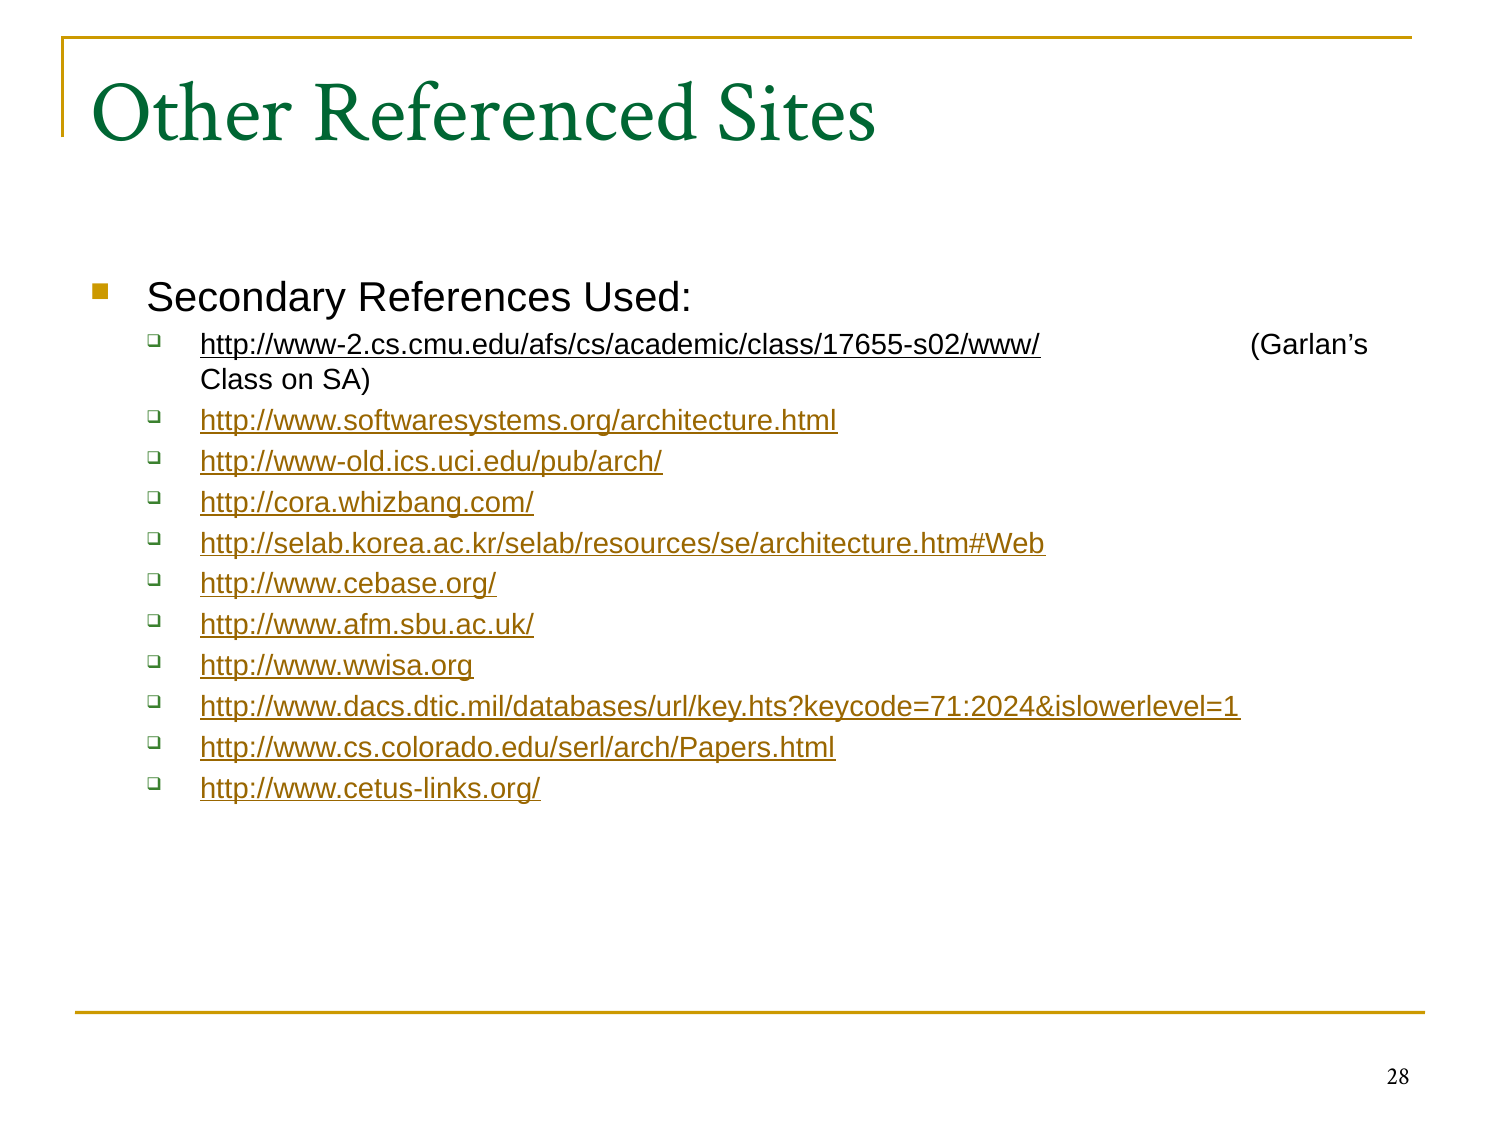

# Other Referenced Sites
Secondary References Used:
http://www-2.cs.cmu.edu/afs/cs/academic/class/17655-s02/www/		(Garlan’s Class on SA)
http://www.softwaresystems.org/architecture.html
http://www-old.ics.uci.edu/pub/arch/
http://cora.whizbang.com/
http://selab.korea.ac.kr/selab/resources/se/architecture.htm#Web
http://www.cebase.org/
http://www.afm.sbu.ac.uk/
http://www.wwisa.org
http://www.dacs.dtic.mil/databases/url/key.hts?keycode=71:2024&islowerlevel=1
http://www.cs.colorado.edu/serl/arch/Papers.html
http://www.cetus-links.org/
28